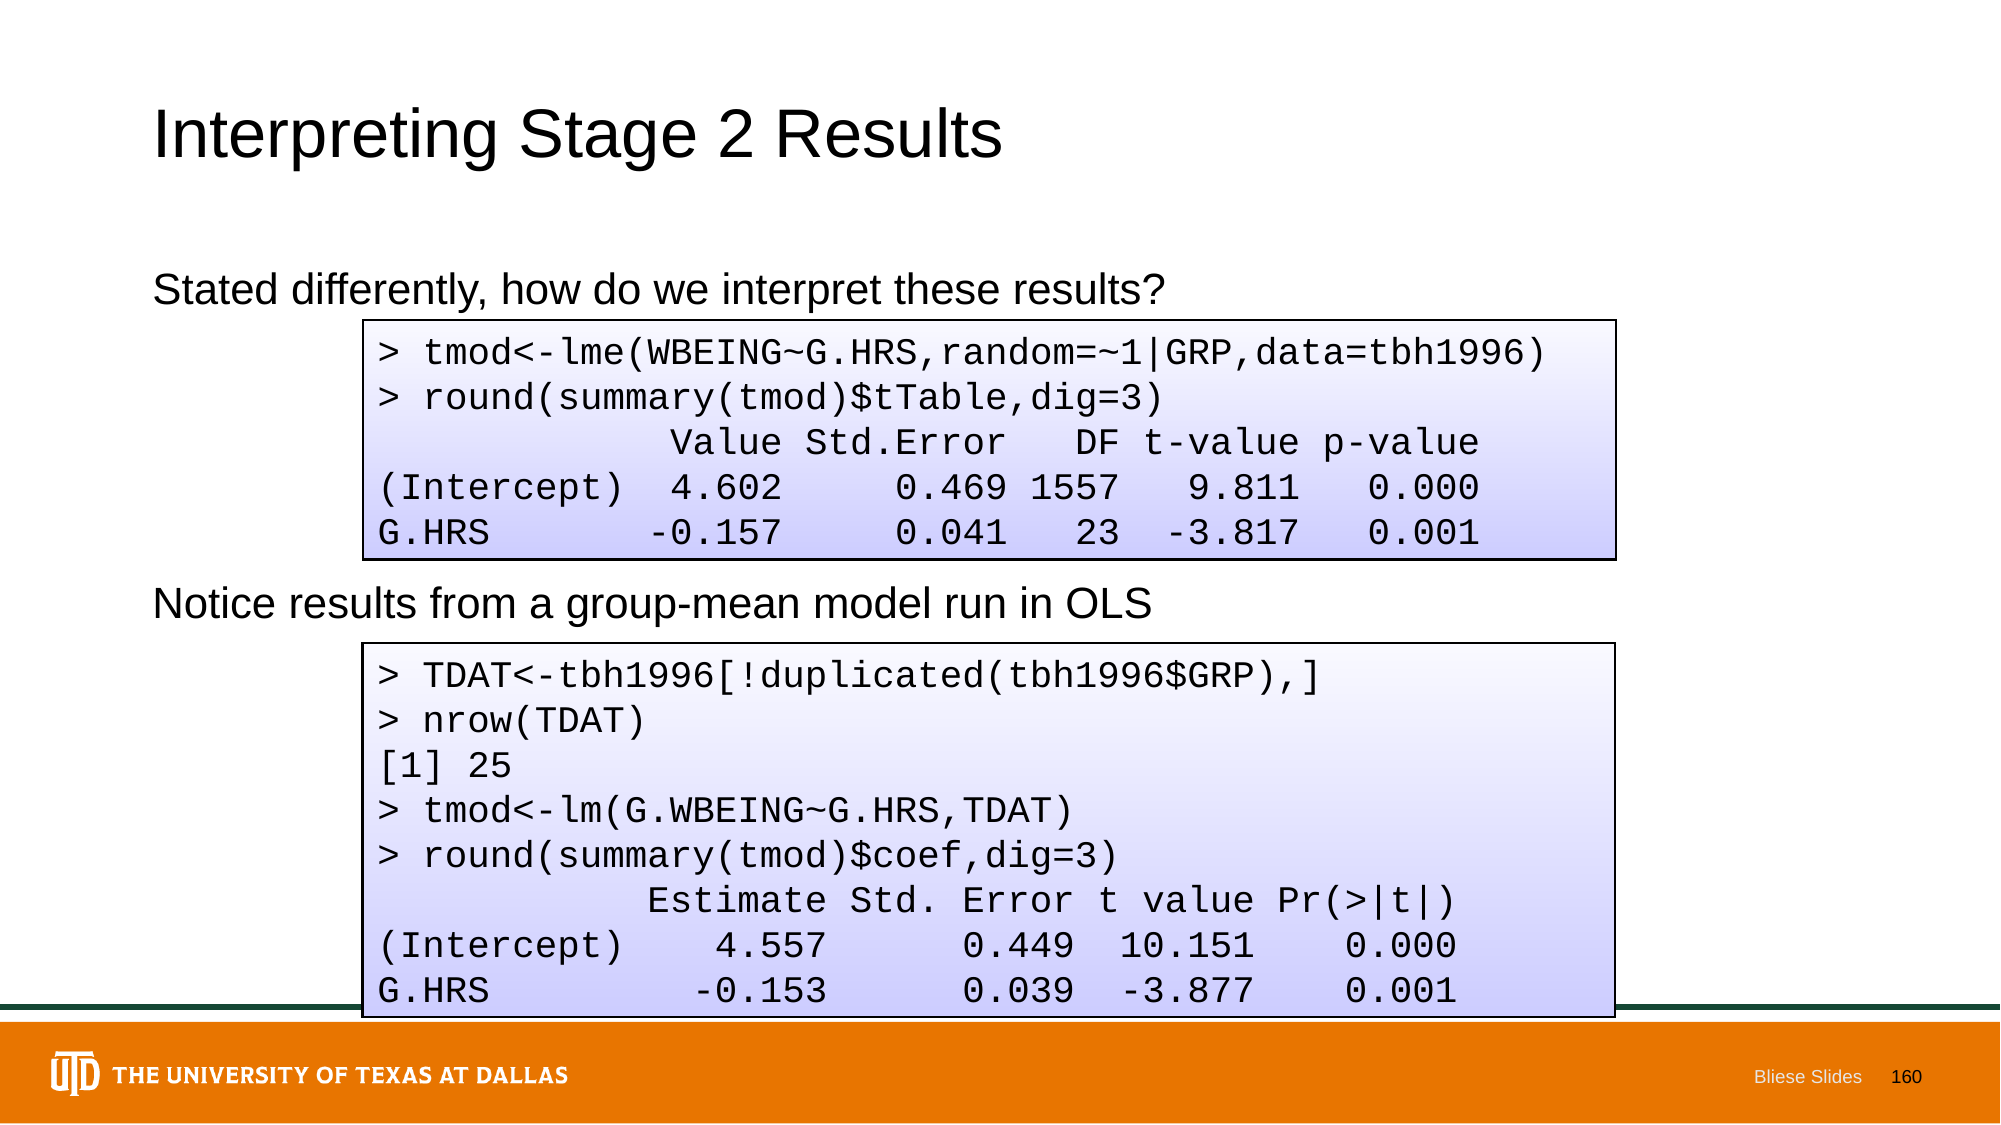

# Interpreting Stage 2 Results
Stated differently, how do we interpret these results?

Notice results from a group-mean model run in OLS
> tmod<-lme(WBEING~G.HRS,random=~1|GRP,data=tbh1996)
> round(summary(tmod)$tTable,dig=3)
             Value Std.Error   DF t-value p-value
(Intercept)  4.602     0.469 1557   9.811   0.000
G.HRS       -0.157     0.041   23  -3.817   0.001
> TDAT<-tbh1996[!duplicated(tbh1996$GRP),]
> nrow(TDAT)
[1] 25
> tmod<-lm(G.WBEING~G.HRS,TDAT)
> round(summary(tmod)$coef,dig=3)
            Estimate Std. Error t value Pr(>|t|)
(Intercept)    4.557      0.449  10.151    0.000
G.HRS         -0.153      0.039  -3.877    0.001
Bliese Slides
160